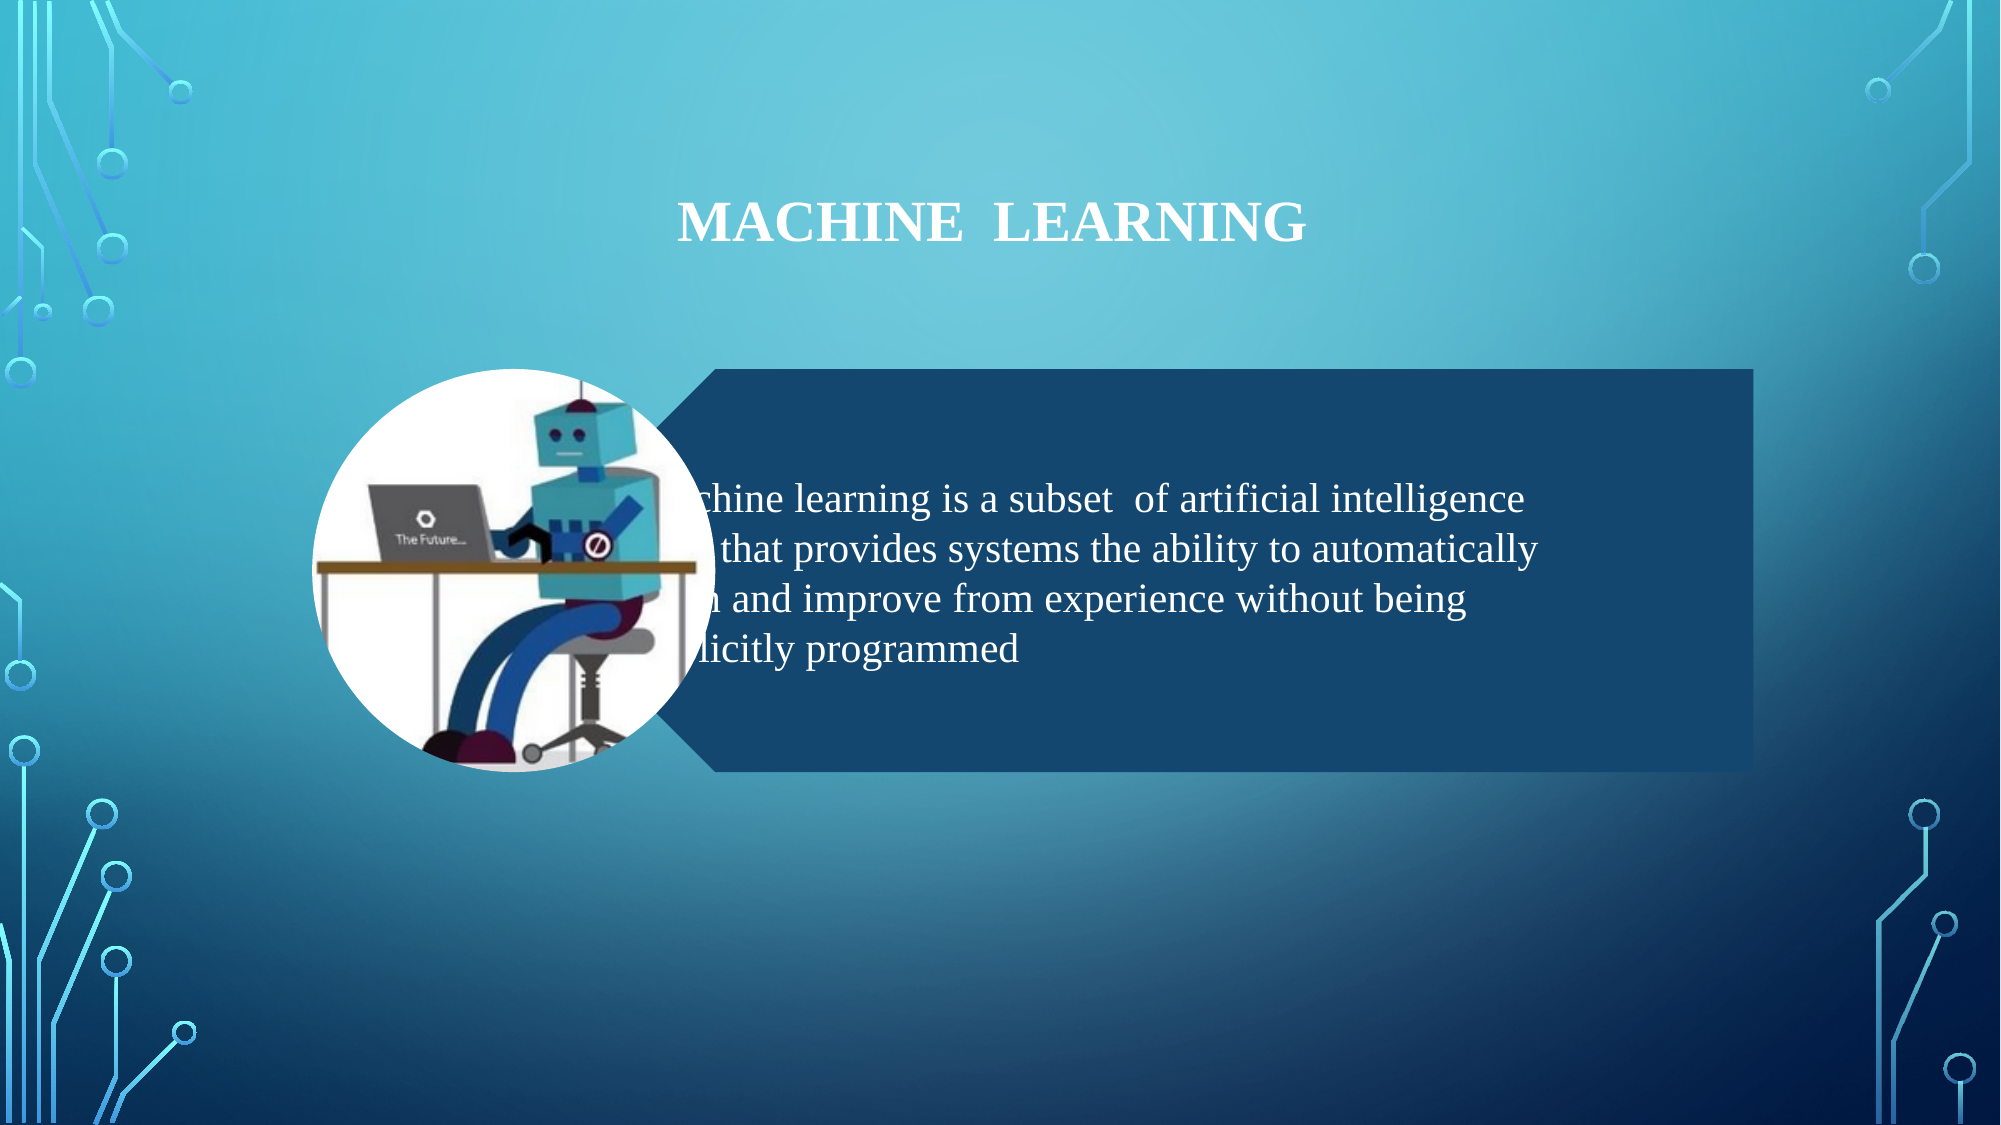

# MACHINE  LEARNING
Machine learning is a subset  of artificial intelligence (AI) that provides systems the ability to automatically learn and improve from experience without being explicitly programmed